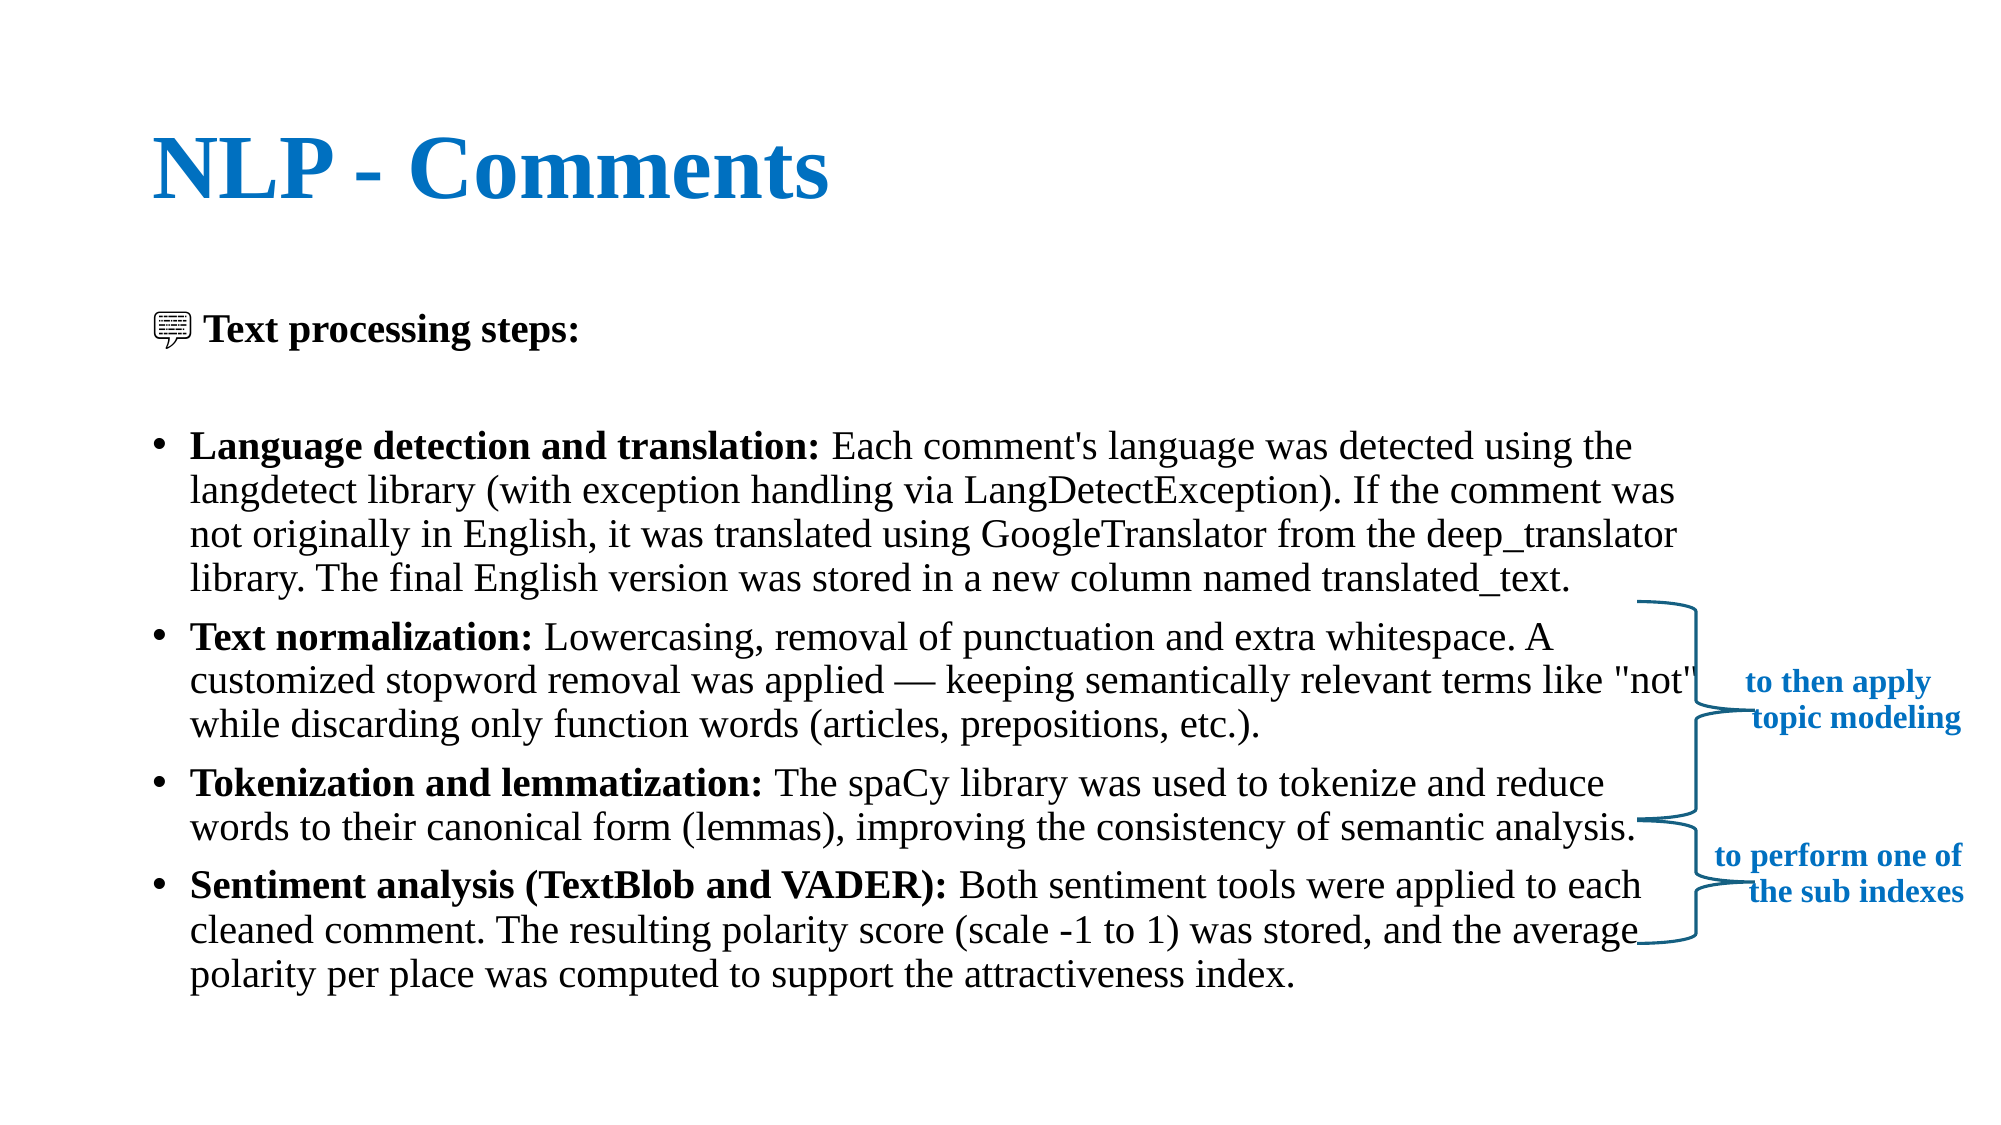

# NLP - Comments
💬 Text processing steps:

Language detection and translation: Each comment's language was detected using the langdetect library (with exception handling via LangDetectException). If the comment was not originally in English, it was translated using GoogleTranslator from the deep_translator library. The final English version was stored in a new column named translated_text.
Text normalization: Lowercasing, removal of punctuation and extra whitespace. A customized stopword removal was applied — keeping semantically relevant terms like "not" while discarding only function words (articles, prepositions, etc.).
Tokenization and lemmatization: The spaCy library was used to tokenize and reduce words to their canonical form (lemmas), improving the consistency of semantic analysis.
Sentiment analysis (TextBlob and VADER): Both sentiment tools were applied to each cleaned comment. The resulting polarity score (scale -1 to 1) was stored, and the average polarity per place was computed to support the attractiveness index.

to then apply topic modeling

to perform one of the sub indexes